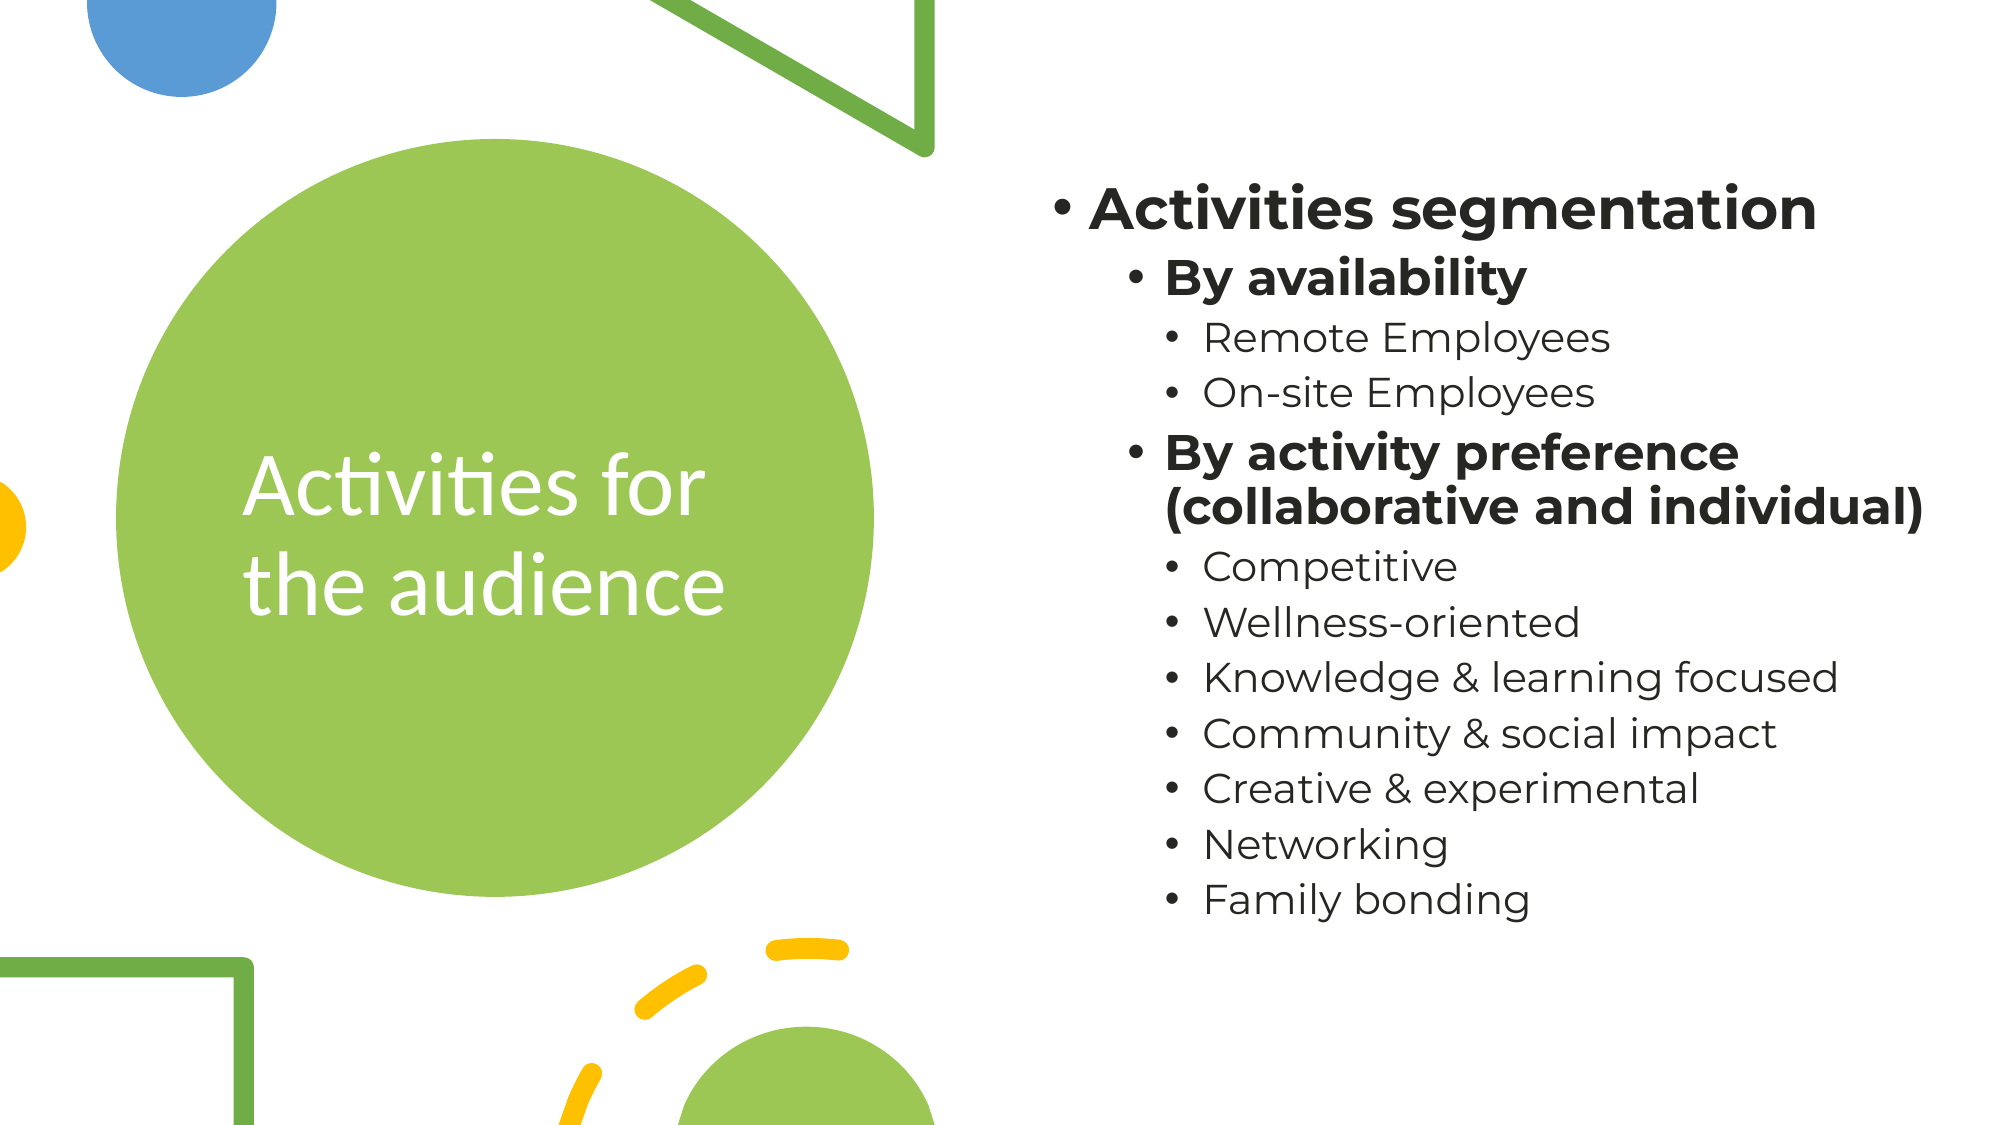

Activities segmentation
By availability
Remote Employees
On-site Employees
By activity preference (collaborative and individual)
Competitive
Wellness-oriented
Knowledge & learning focused
Community & social impact
Creative & experimental
Networking
Family bonding
Activities for the audience